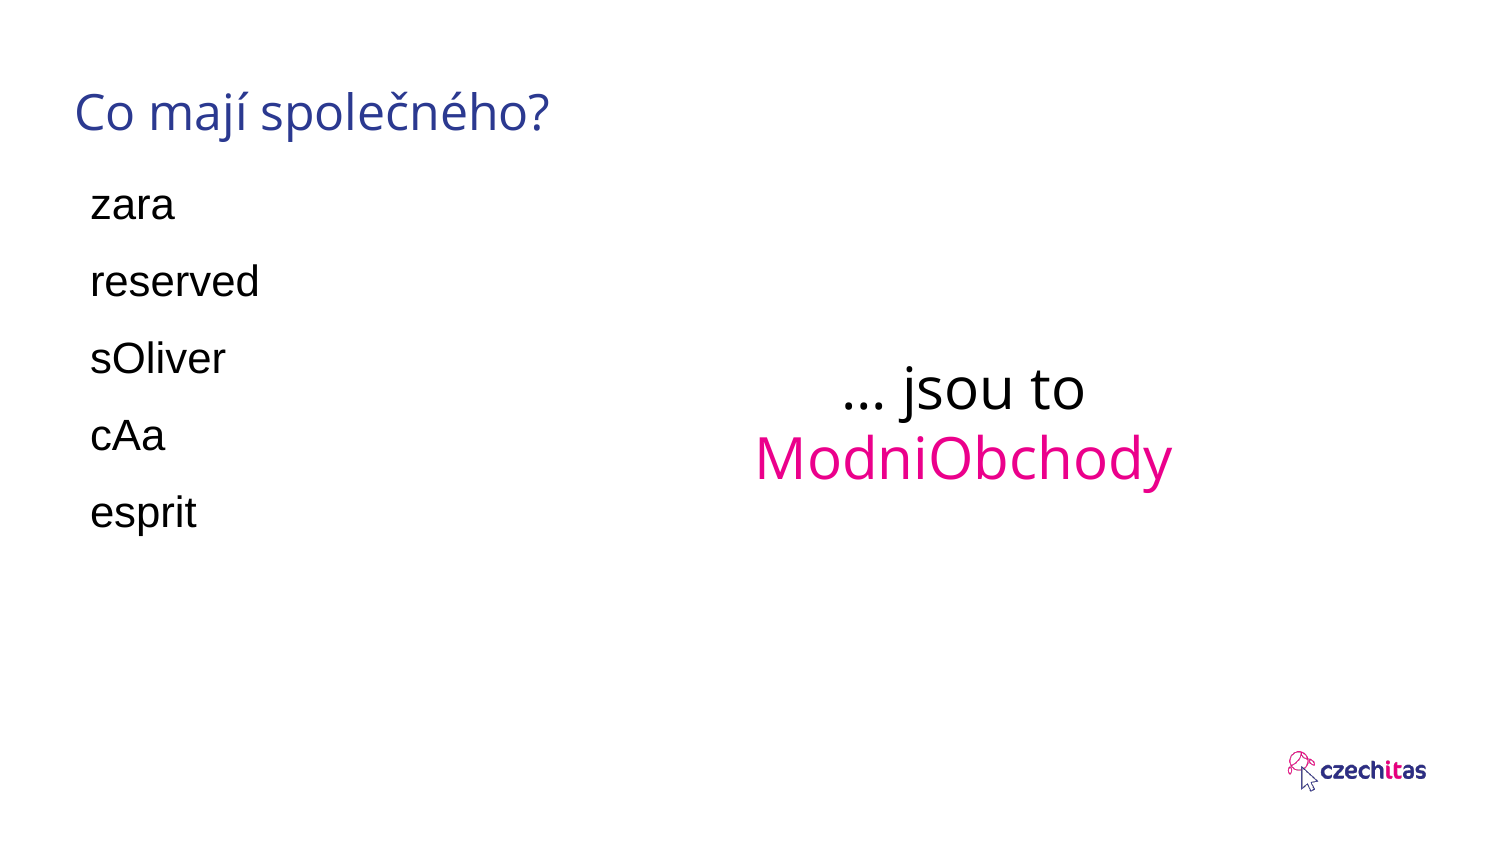

# Co mají společného?
zara
reserved
sOliver
cAa
esprit
… jsou to
ModniObchody